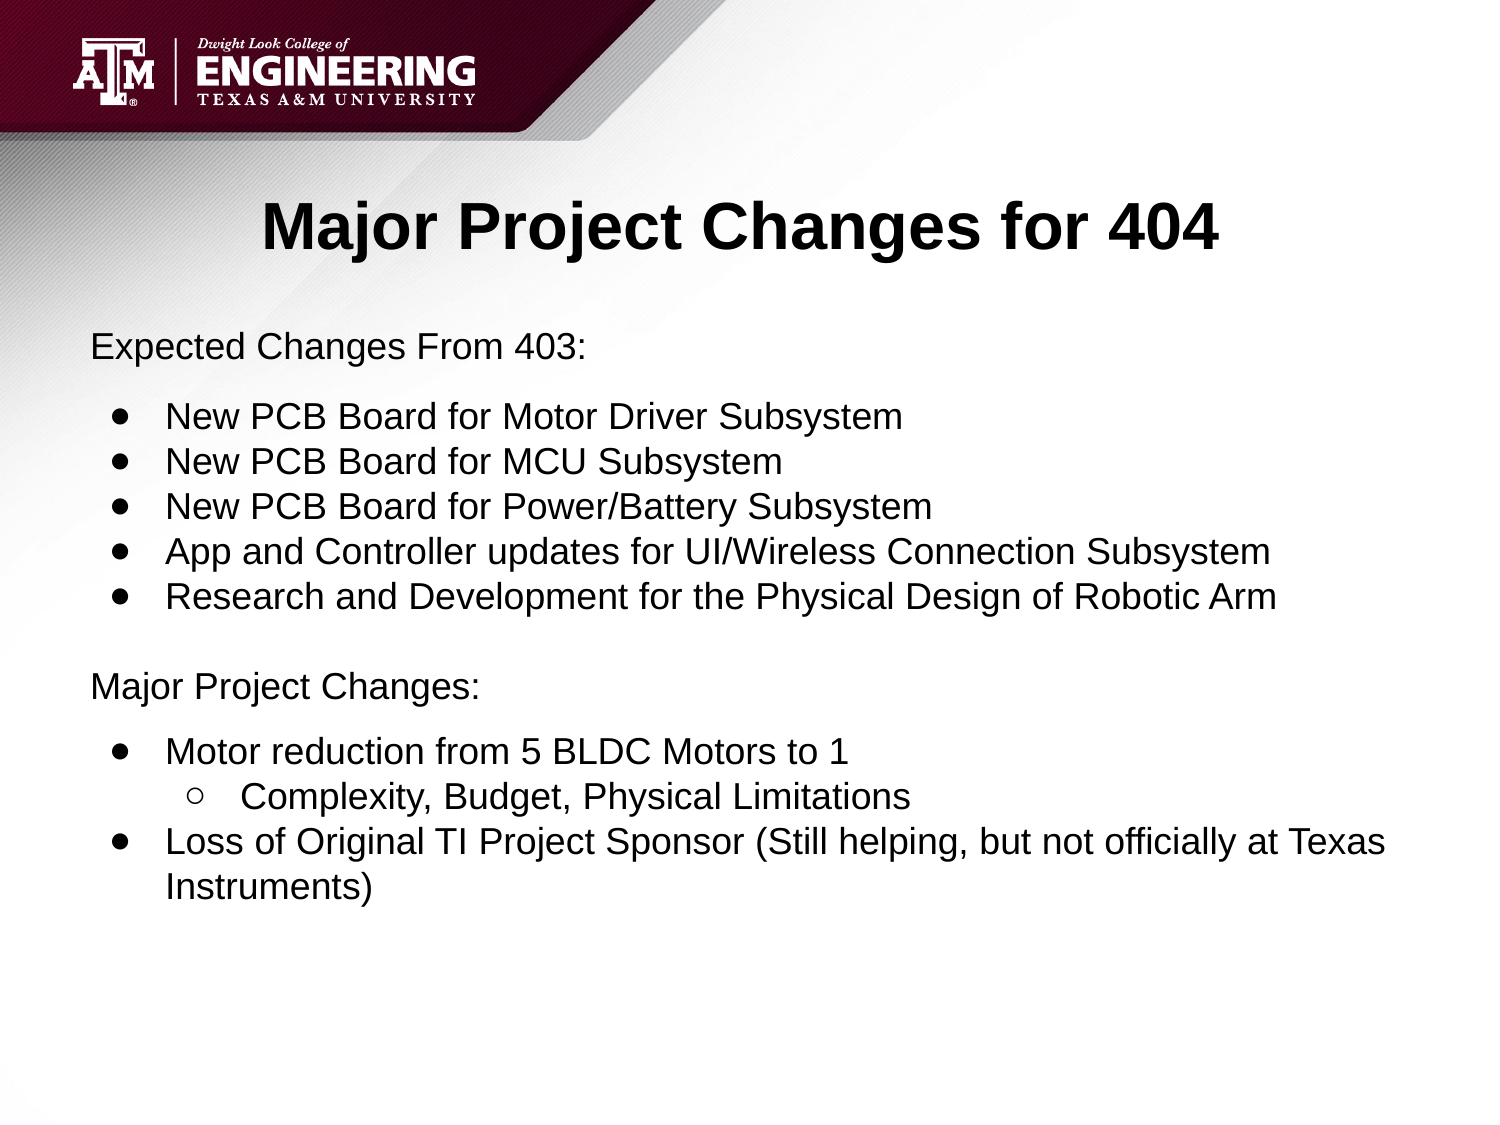

# Major Project Changes for 404
Expected Changes From 403:
New PCB Board for Motor Driver Subsystem
New PCB Board for MCU Subsystem
New PCB Board for Power/Battery Subsystem
App and Controller updates for UI/Wireless Connection Subsystem
Research and Development for the Physical Design of Robotic Arm

Major Project Changes:

Motor reduction from 5 BLDC Motors to 1
Complexity, Budget, Physical Limitations
Loss of Original TI Project Sponsor (Still helping, but not officially at Texas Instruments)